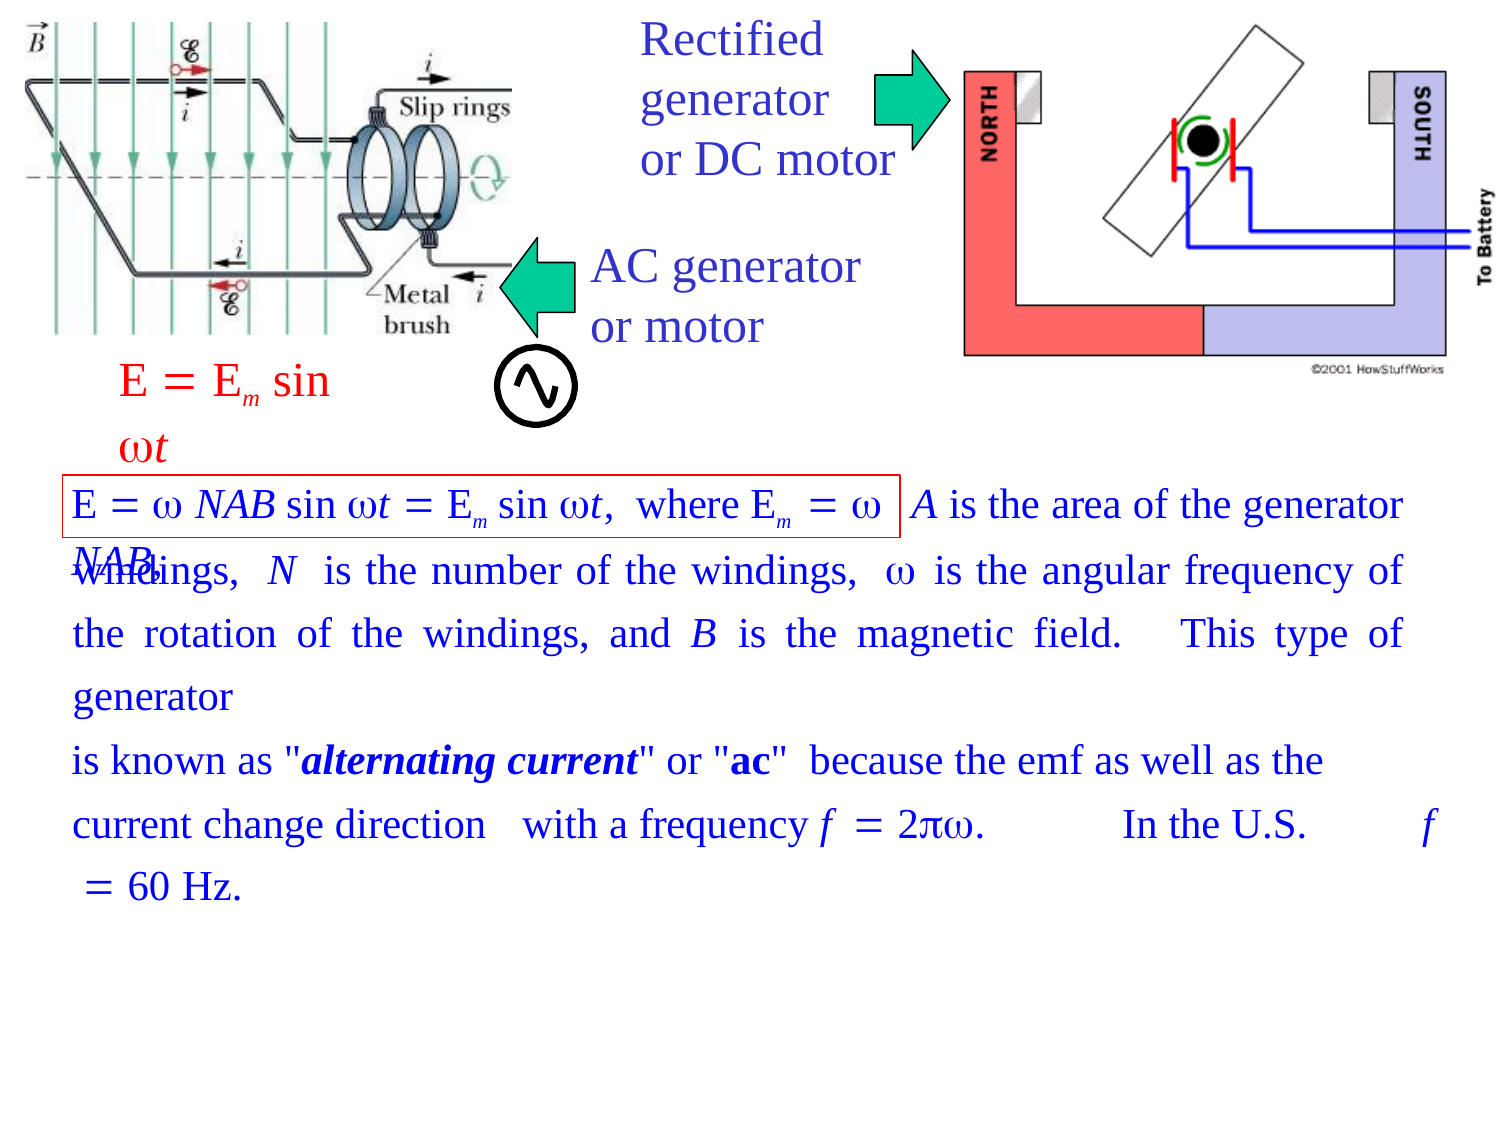

# Rectified

Alternating Current
A battery for which the emf is constant generates a current that has a constant direction.  This type
of current is known as "direct current " or "dc."
generator
or DC motor

AC generator or motor

In Chapter 30 we encountered a different type of source (see figure) whose emf is:

E = Em  sin ωt

A is the area of the generator windings,  N  is the number of the windings,  ω is the angular frequency of the rotation of the windings, and B is the magnetic field.   This type of generator
is known as "alternating current" or "ac"  because the emf as well as the current change direction	with a frequency f  = 2πω.	In the U.S.	f  = 60 Hz.
Almost all commercial electrical power used today is ac even though the analysis of ac circuits is more complicated than that of dc circuits.
E = ω NAB sin ωt = Em sin ωt,  where Em  = ω NAB,

The reasons why ac power was adapted will be discussed at the end of this chapter.